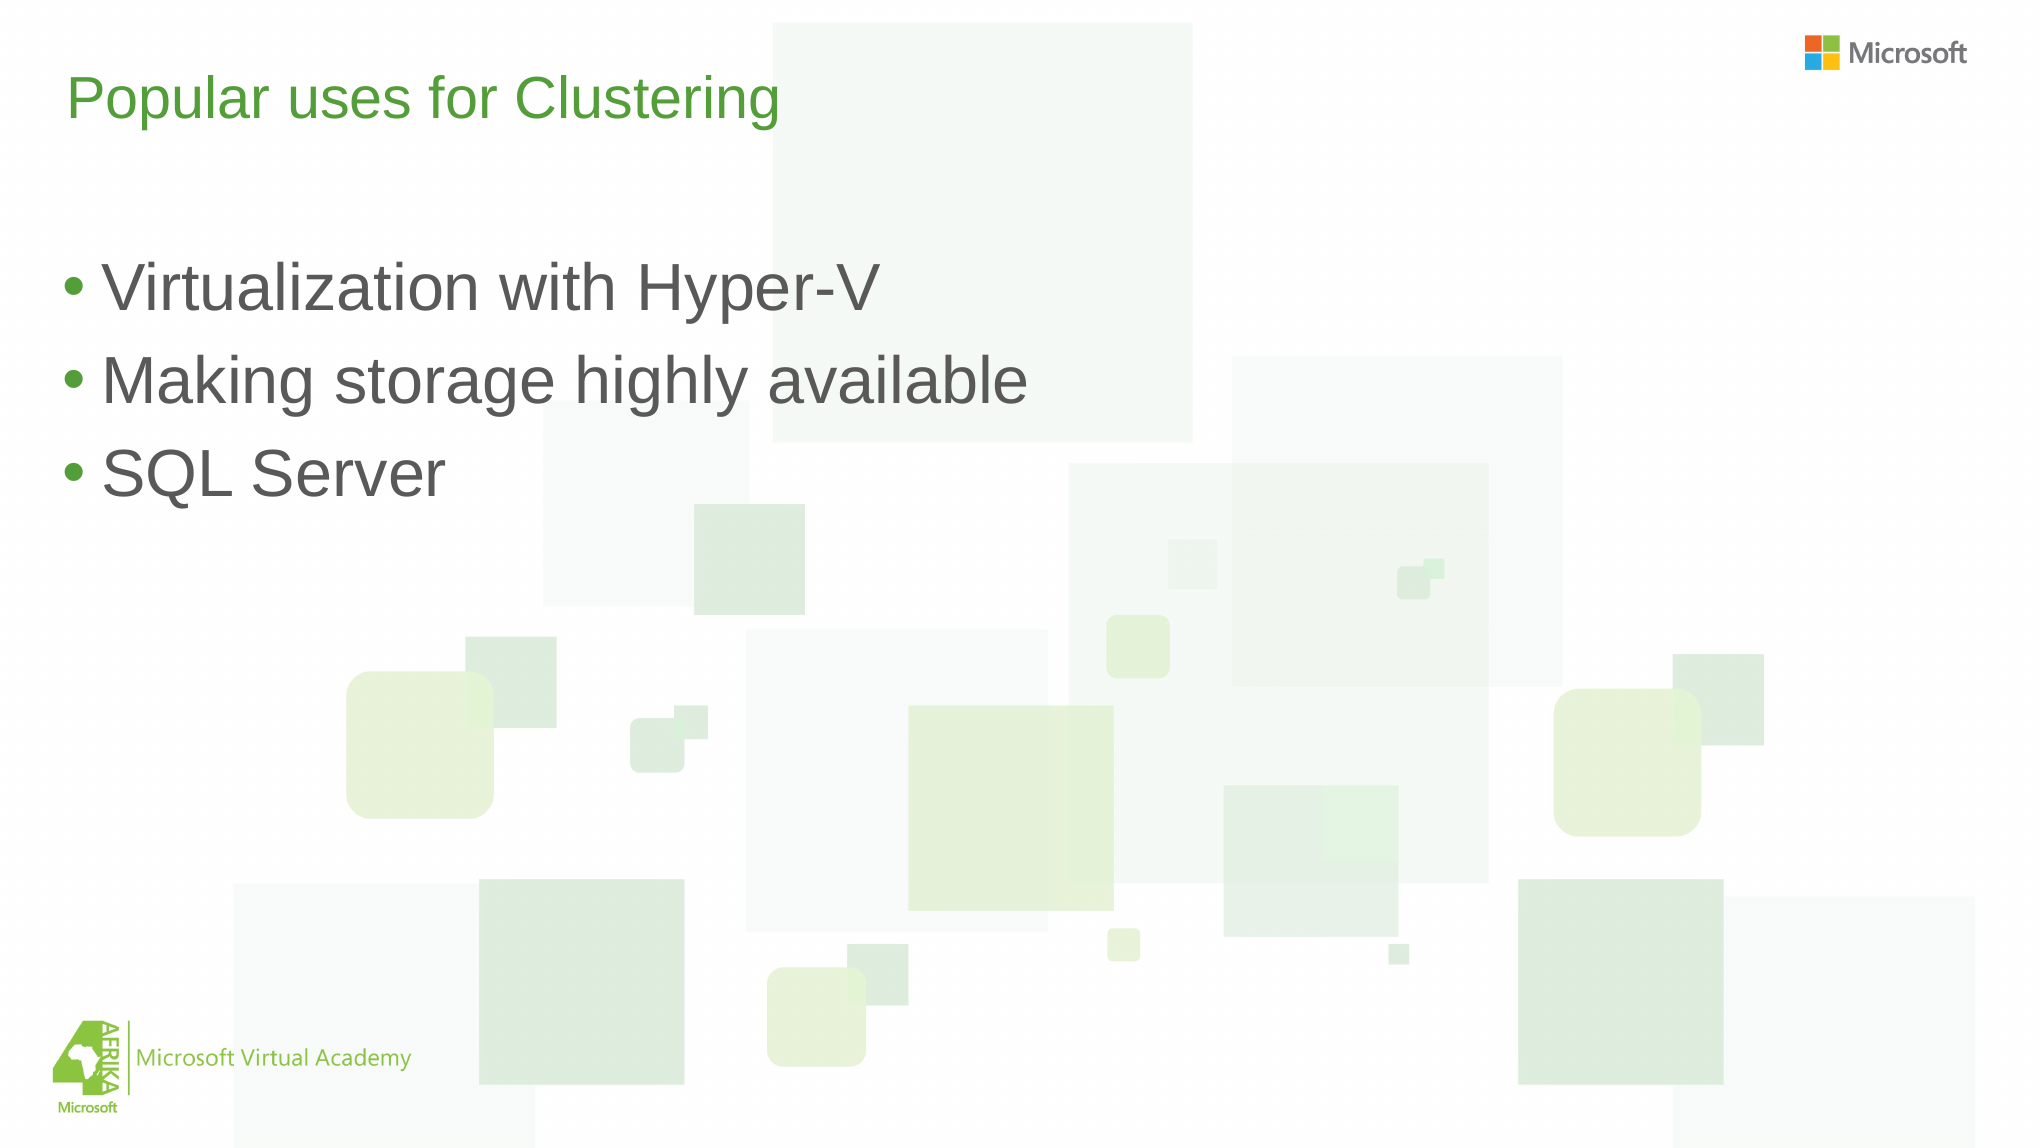

# Popular uses for Clustering
Virtualization with Hyper-V
Making storage highly available
SQL Server